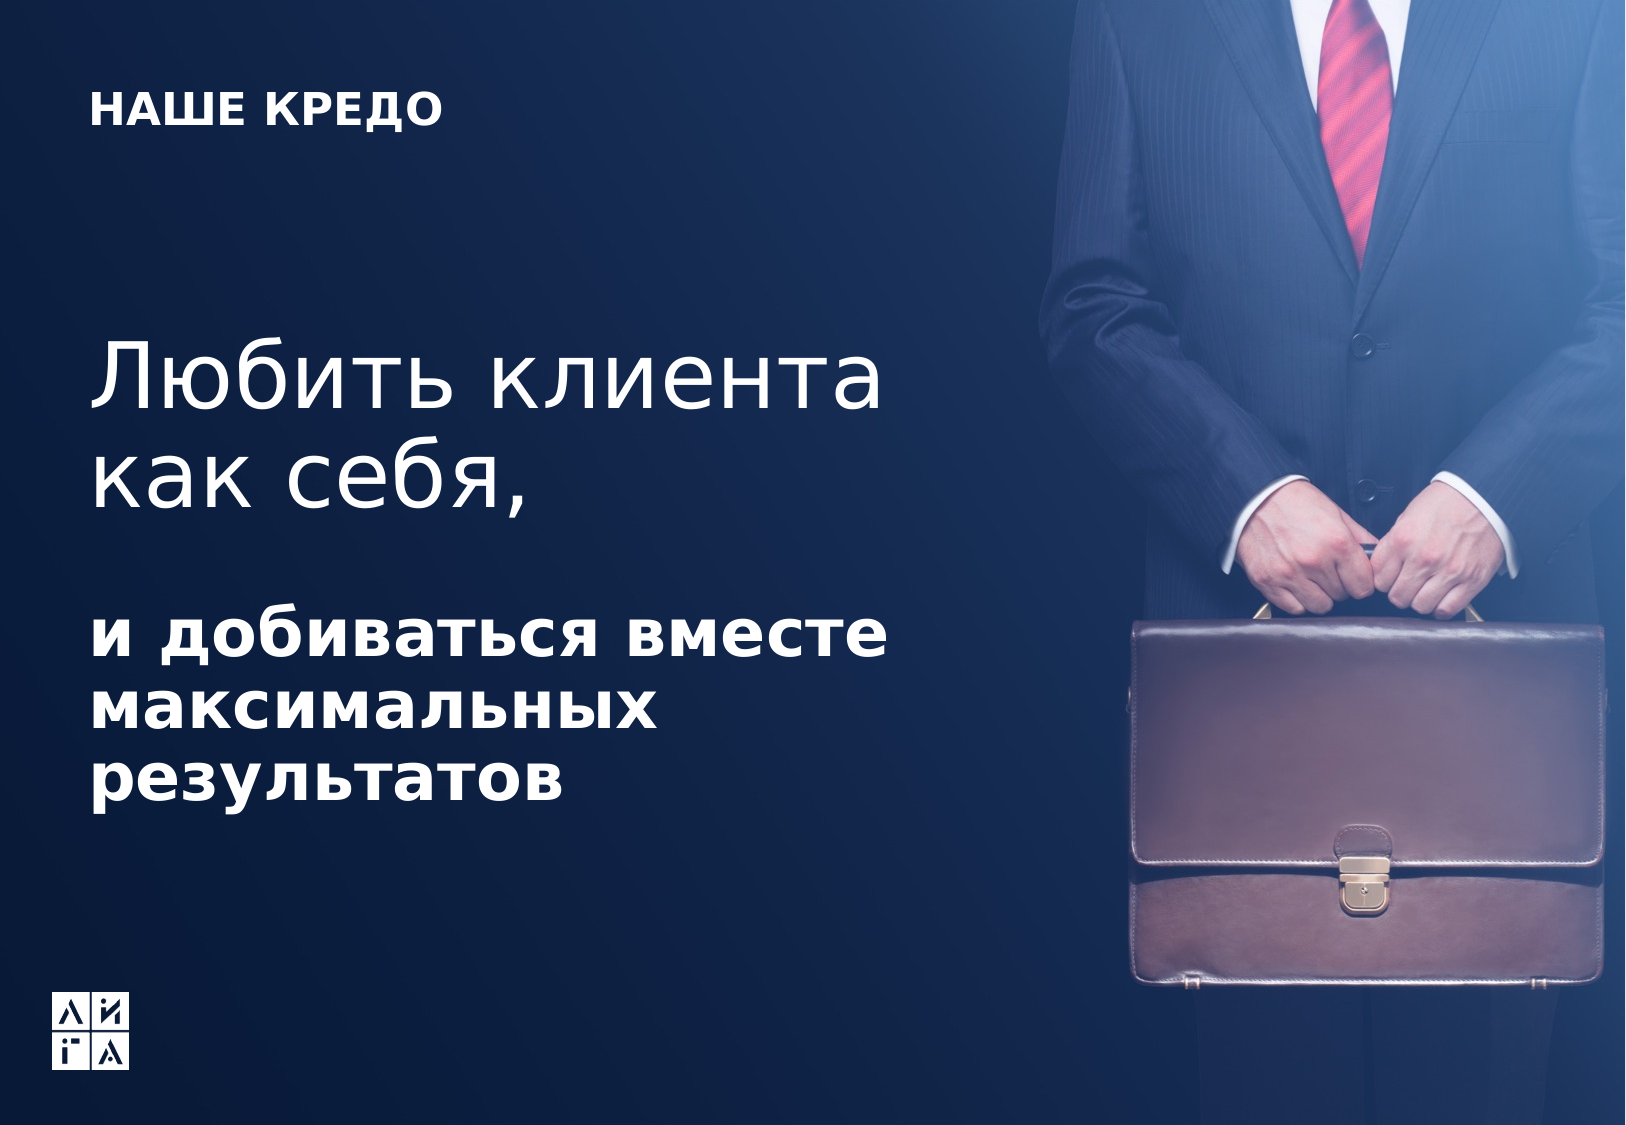

# НАШЕ КРЕДО
Любить клиента как себя,

и добиваться вместе
максимальных результатов